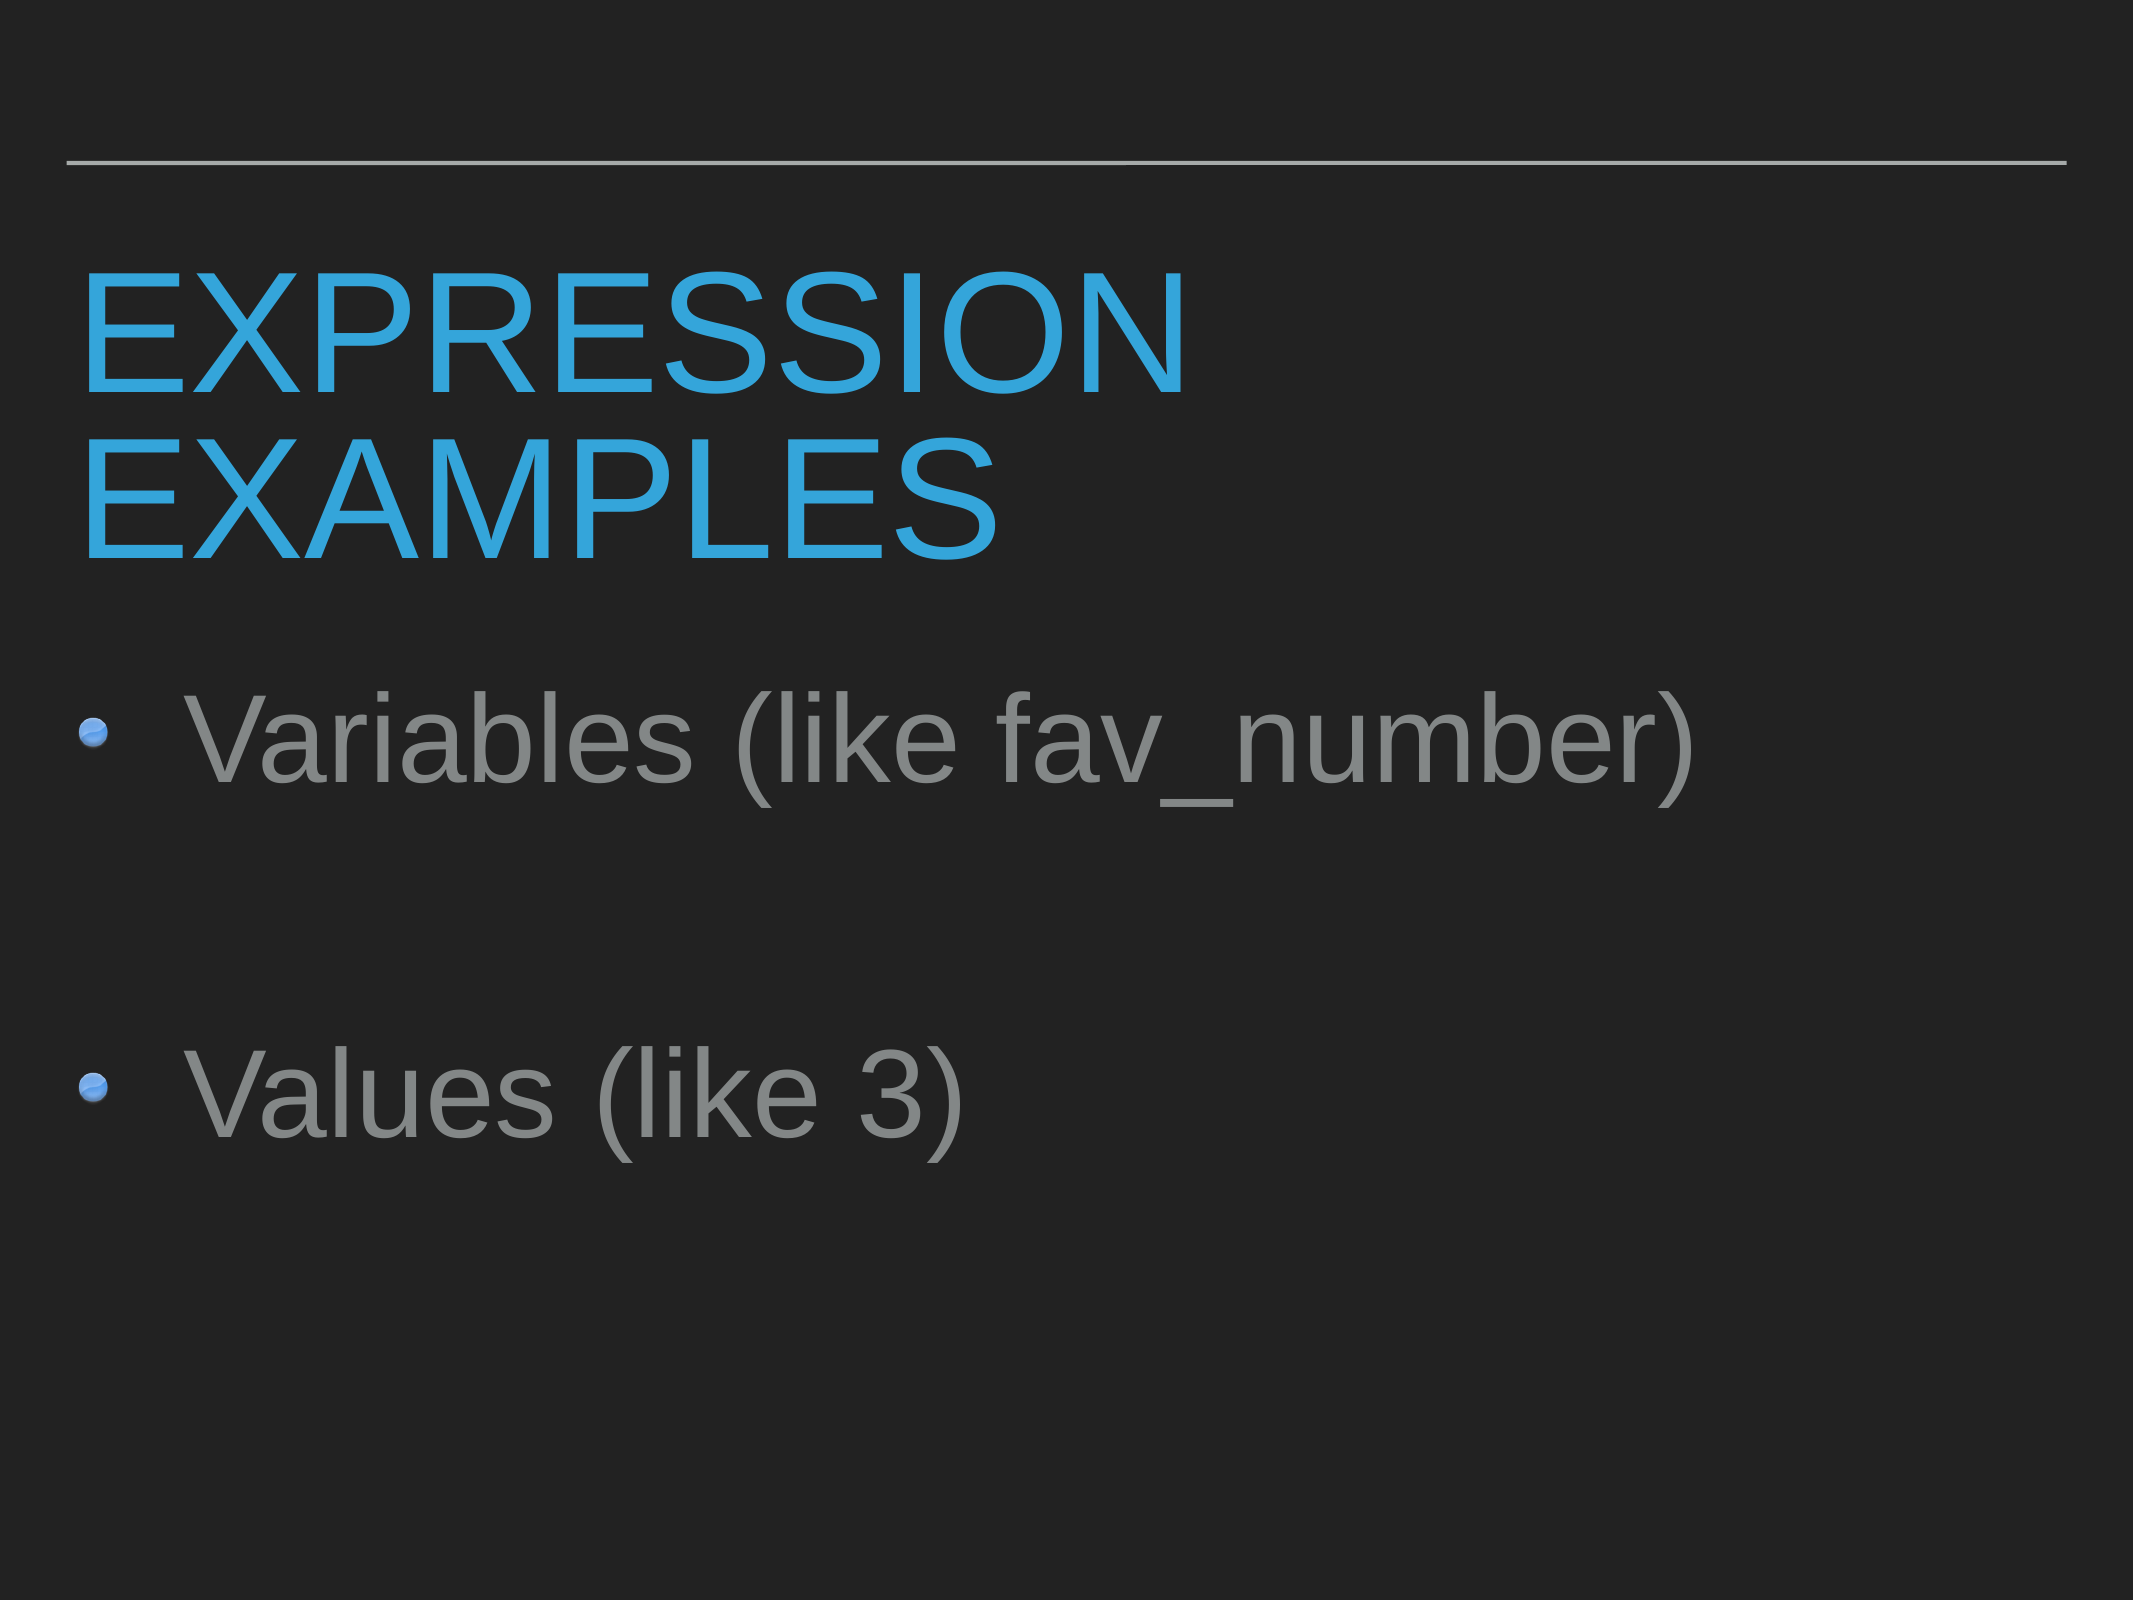

# Expression Examples
Variables (like fav_number)
Values (like 3)